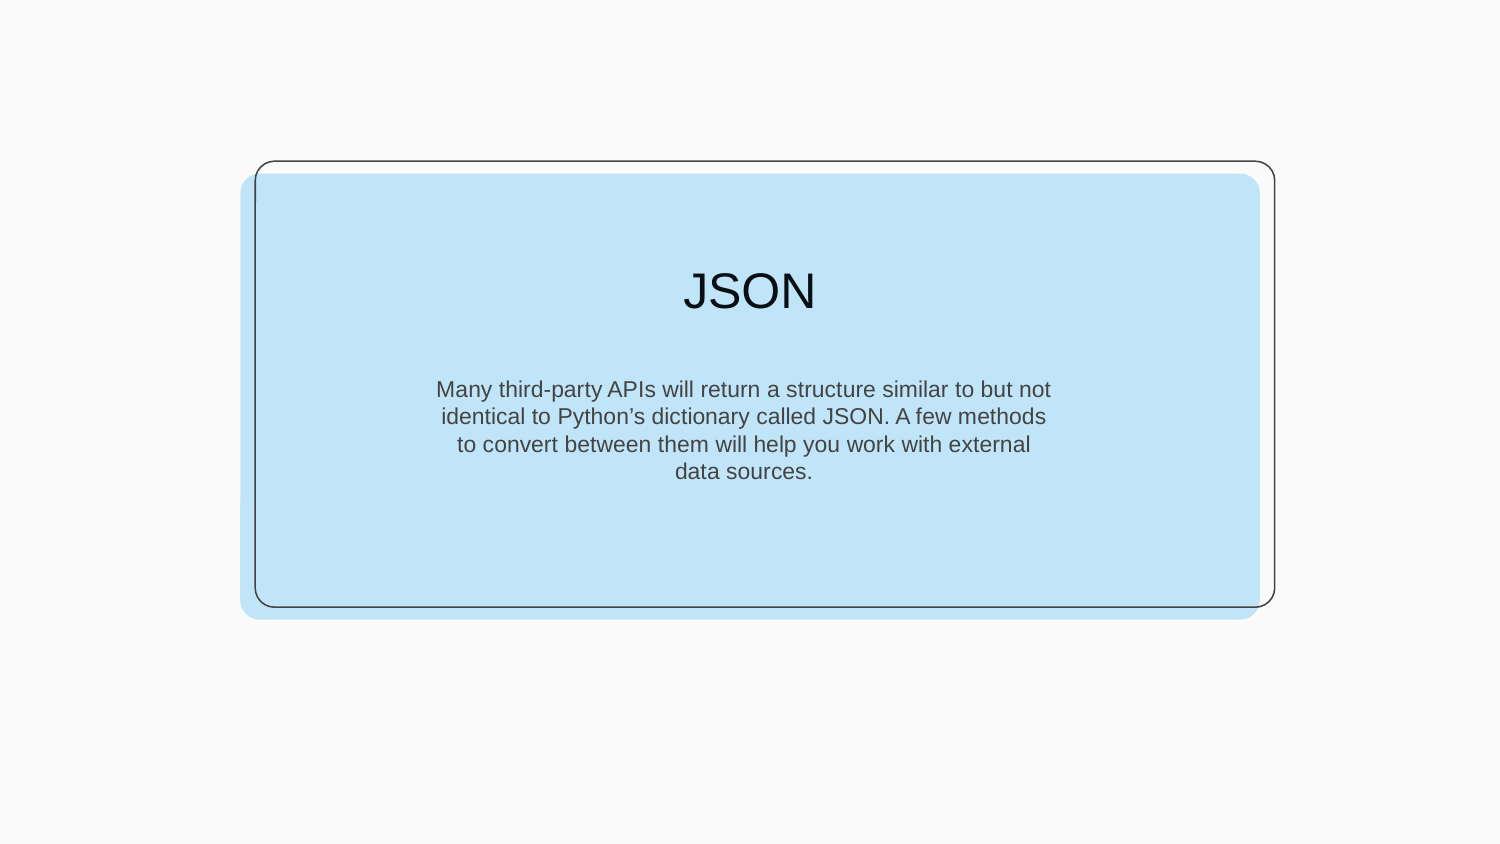

# JSON
Many third-party APIs will return a structure similar to but not identical to Python’s dictionary called JSON. A few methods to convert between them will help you work with external data sources.